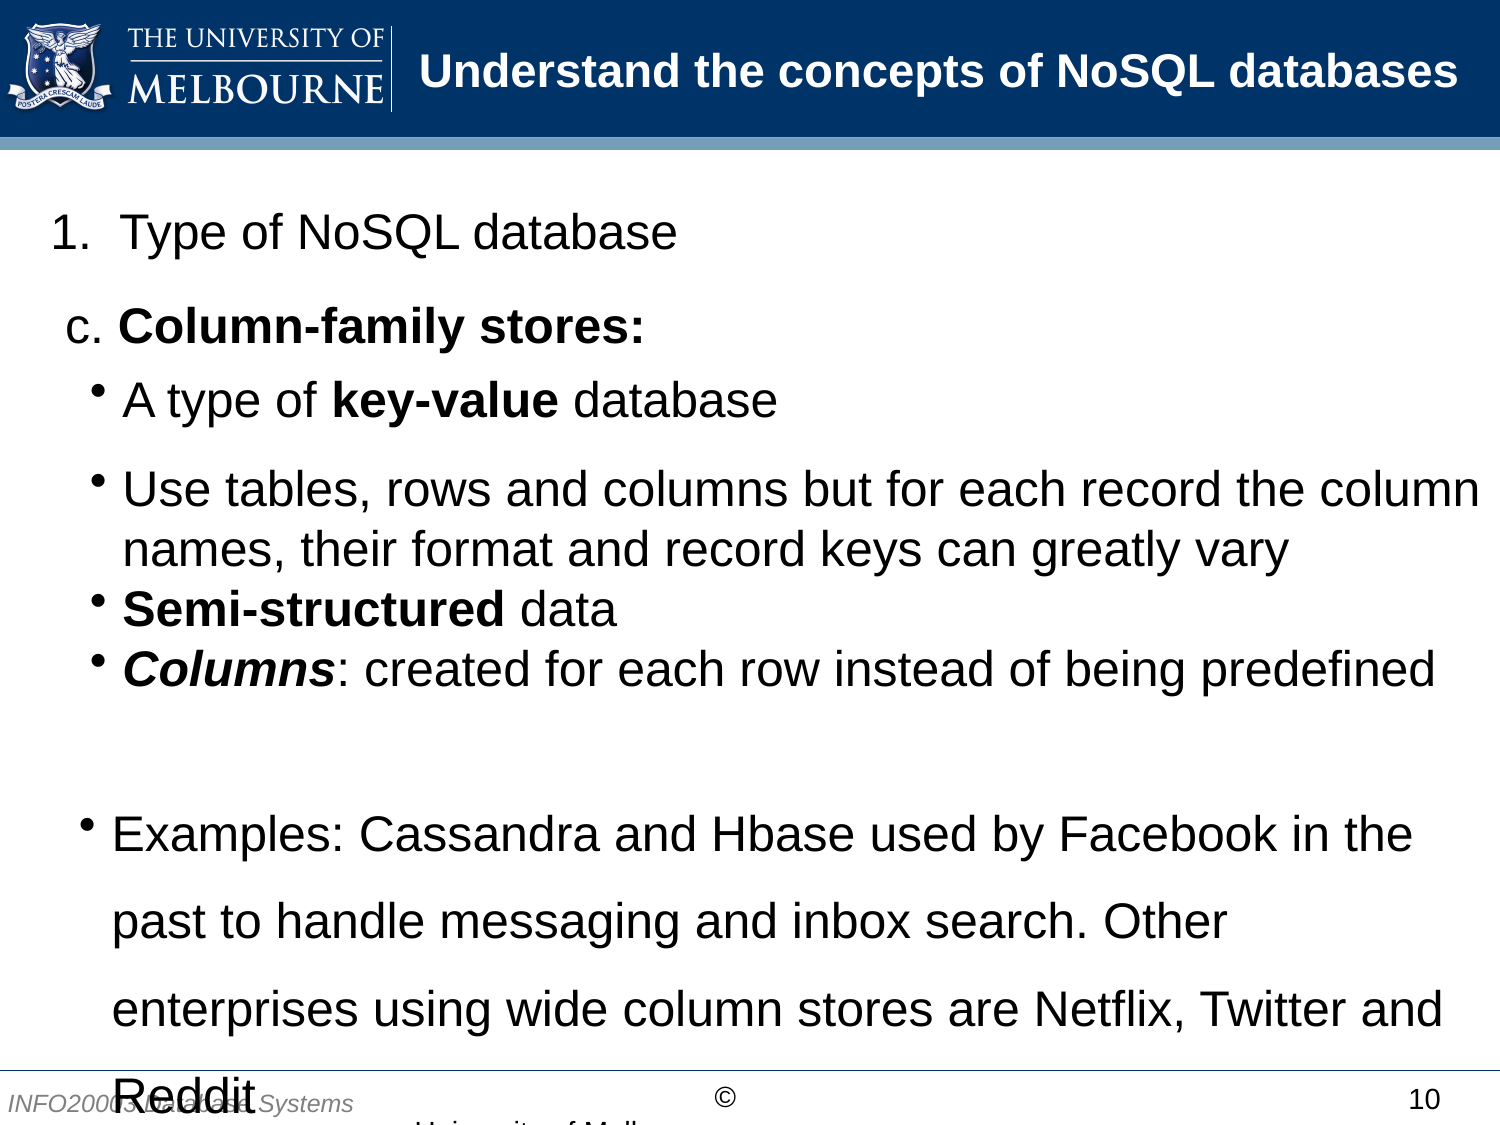

# Understand the concepts of NoSQL databases
1.  Type of NoSQL database
c. Column-family stores:
A type of key-value database

Use tables, rows and columns but for each record the column names, their format and record keys can greatly vary
Semi-structured data
Columns: created for each row instead of being predefined
Examples: Cassandra and Hbase used by Facebook in the past to handle messaging and inbox search. Other enterprises using wide column stores are Netflix, Twitter and Reddit
10